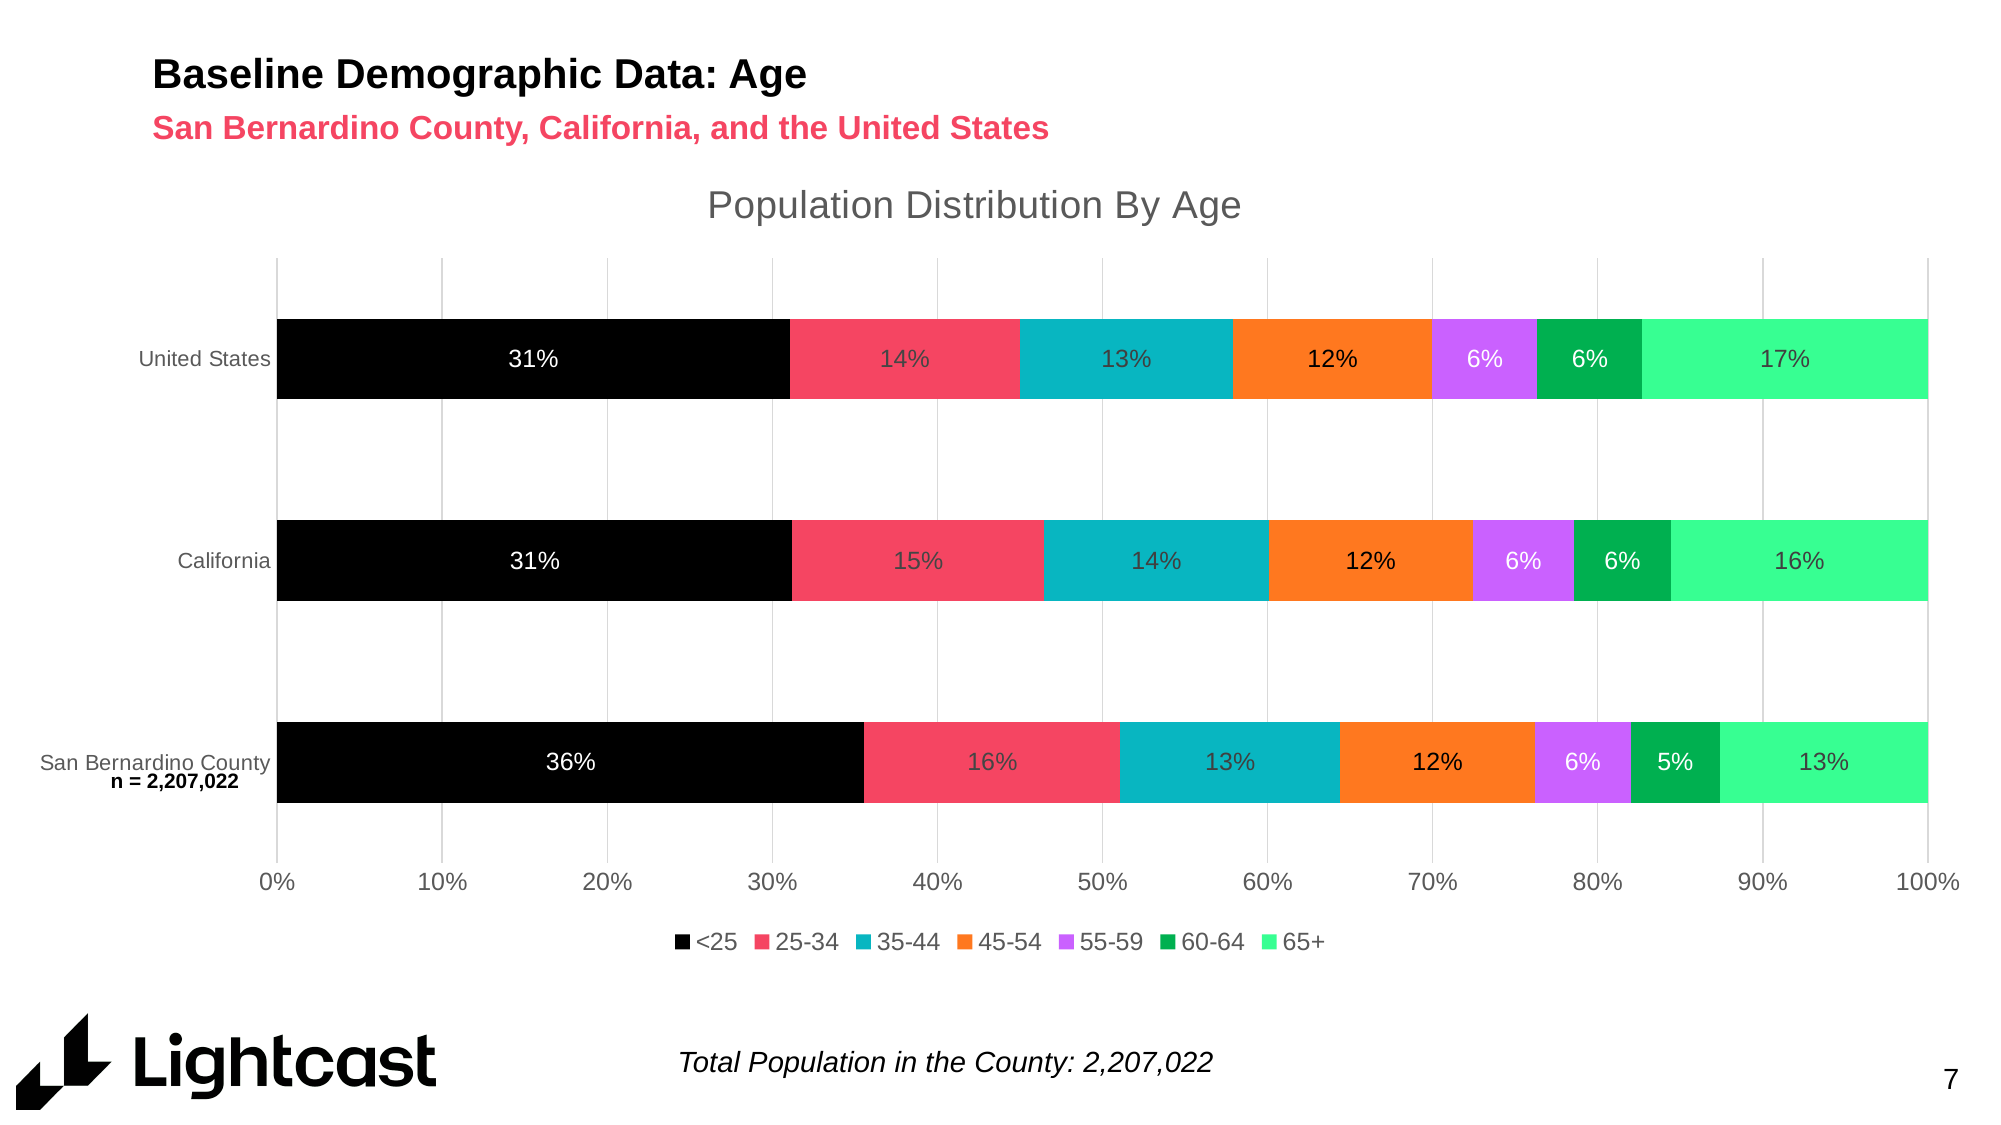

# Baseline Demographic Data: Age
San Bernardino County, California, and the United States

### Chart: Population Distribution By Age

| Category | <25 | 25-34 | 35-44 | 45-54 | 55-59 | 60-64 | 65+ |
|---|---|---|---|---|---|---|---|
| San Bernardino County | 0.3557586984483 | 0.155045900664 | 0.13309602907700002 | 0.1180187984357 | 0.0579741155483 | 0.0542757359482 | 0.1258307218785 |
| California | 0.3121760746539 | 0.1525641994106 | 0.1359498675251 | 0.12351959402320001 | 0.0613864235405 | 0.0586753134434 | 0.1557285274033 |
| United States | 0.3104582675192 | 0.1395118166981 | 0.1289476740383 | 0.1207703091666 | 0.0638278174147 | 0.0633833365387 | 0.17310077862450002 |
n = 2,207,022
Total Population in the County: 2,207,022